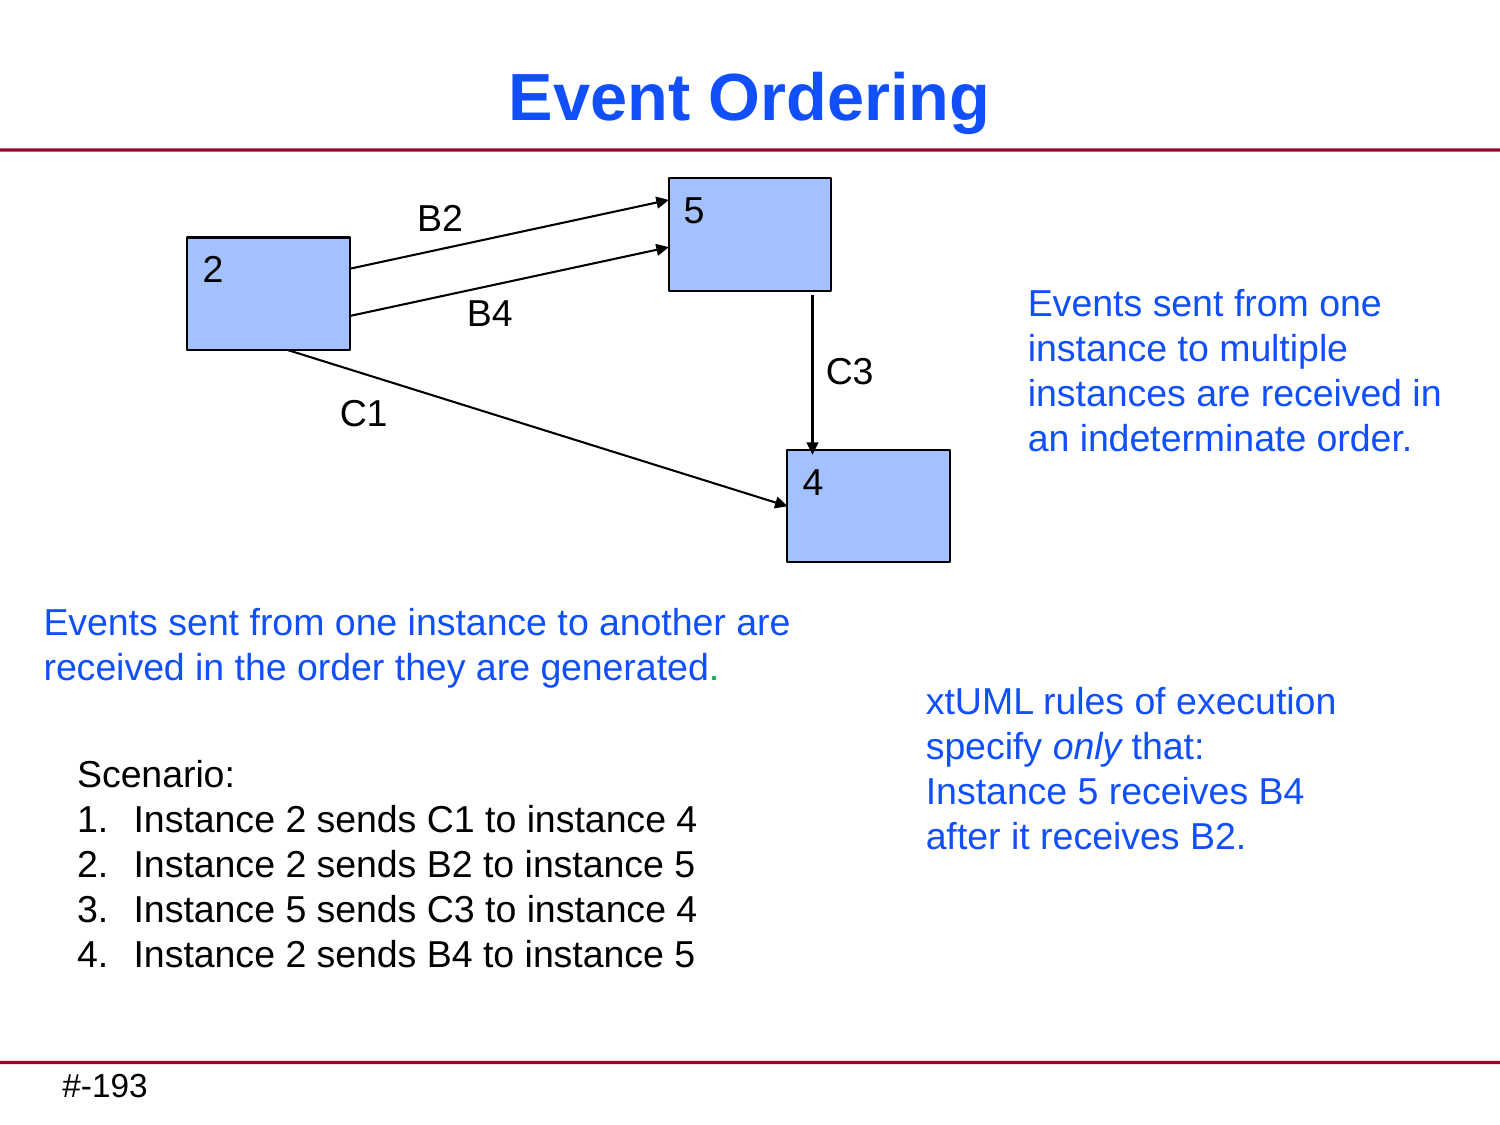

# Event Ordering
5
B2
2
Events sent from one instance to multiple instances are received in an indeterminate order.
B4
C3
C1
4
Events sent from one instance to another are received in the order they are generated.

xtUML rules of execution specify only that:
Instance 5 receives B4 after it receives B2.

Scenario:
Instance 2 sends C1 to instance 4
Instance 2 sends B2 to instance 5
Instance 5 sends C3 to instance 4
Instance 2 sends B4 to instance 5